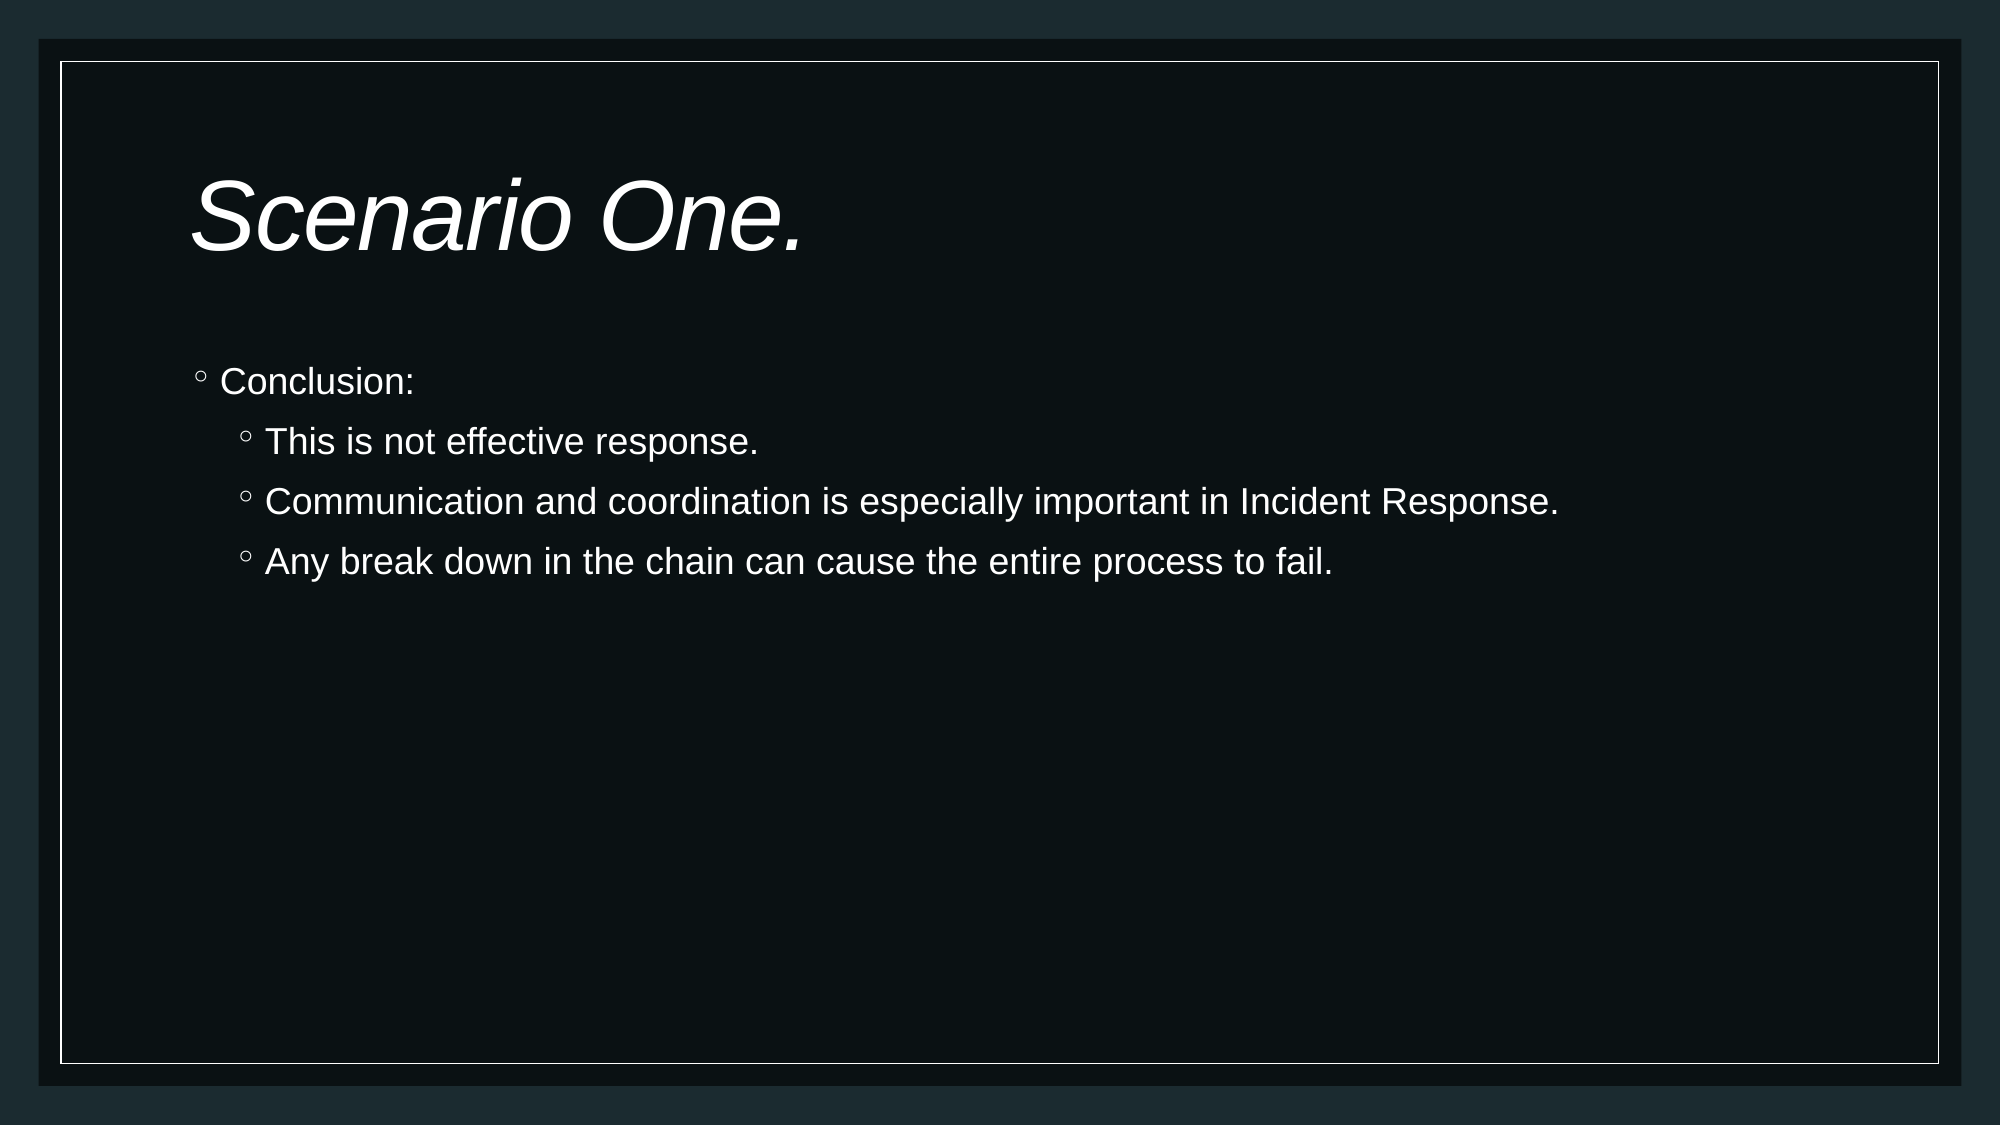

# Scenario One.
Conclusion:
This is not effective response.
Communication and coordination is especially important in Incident Response.
Any break down in the chain can cause the entire process to fail.